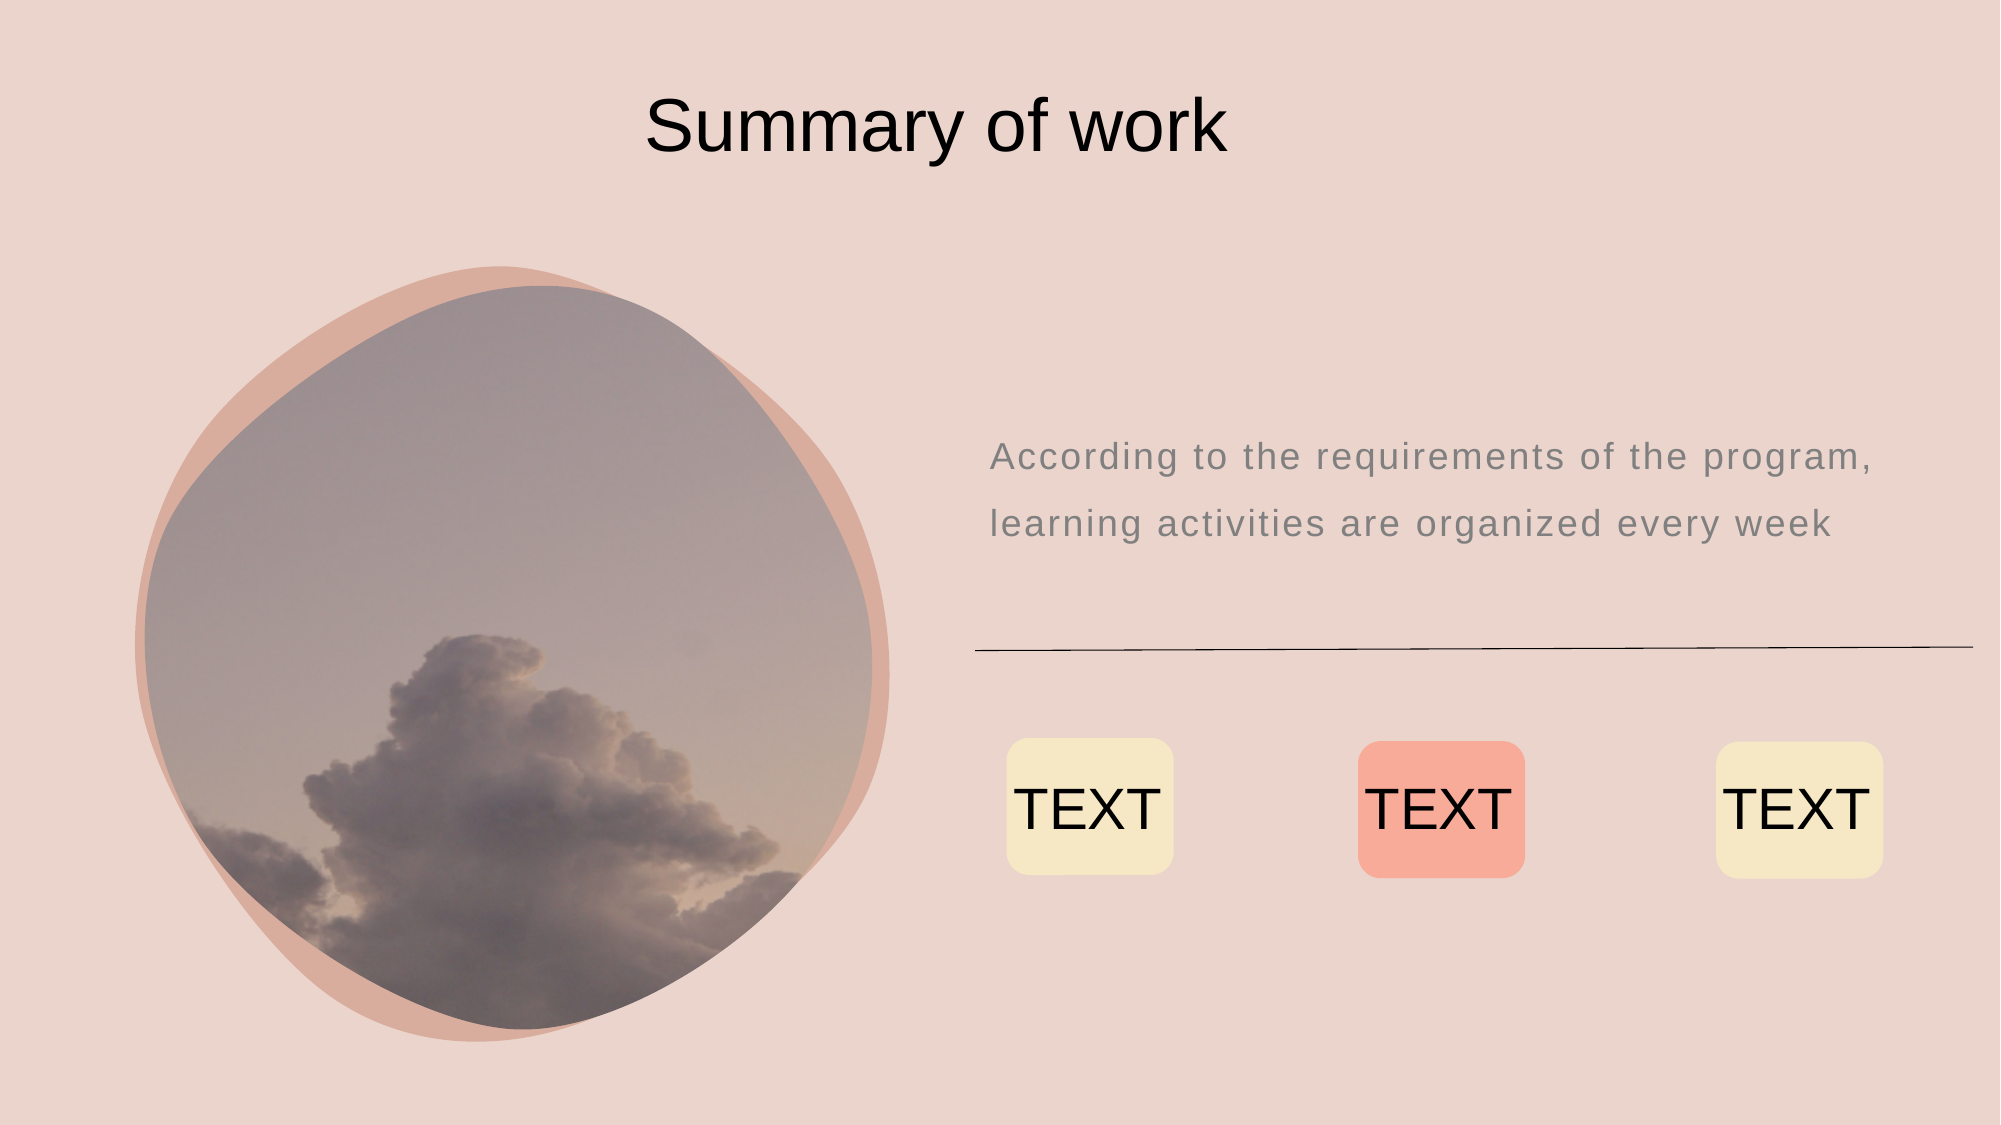

Summary of work

According to the requirements of the program, learning activities are organized every week

TEXT

TEXT

TEXT